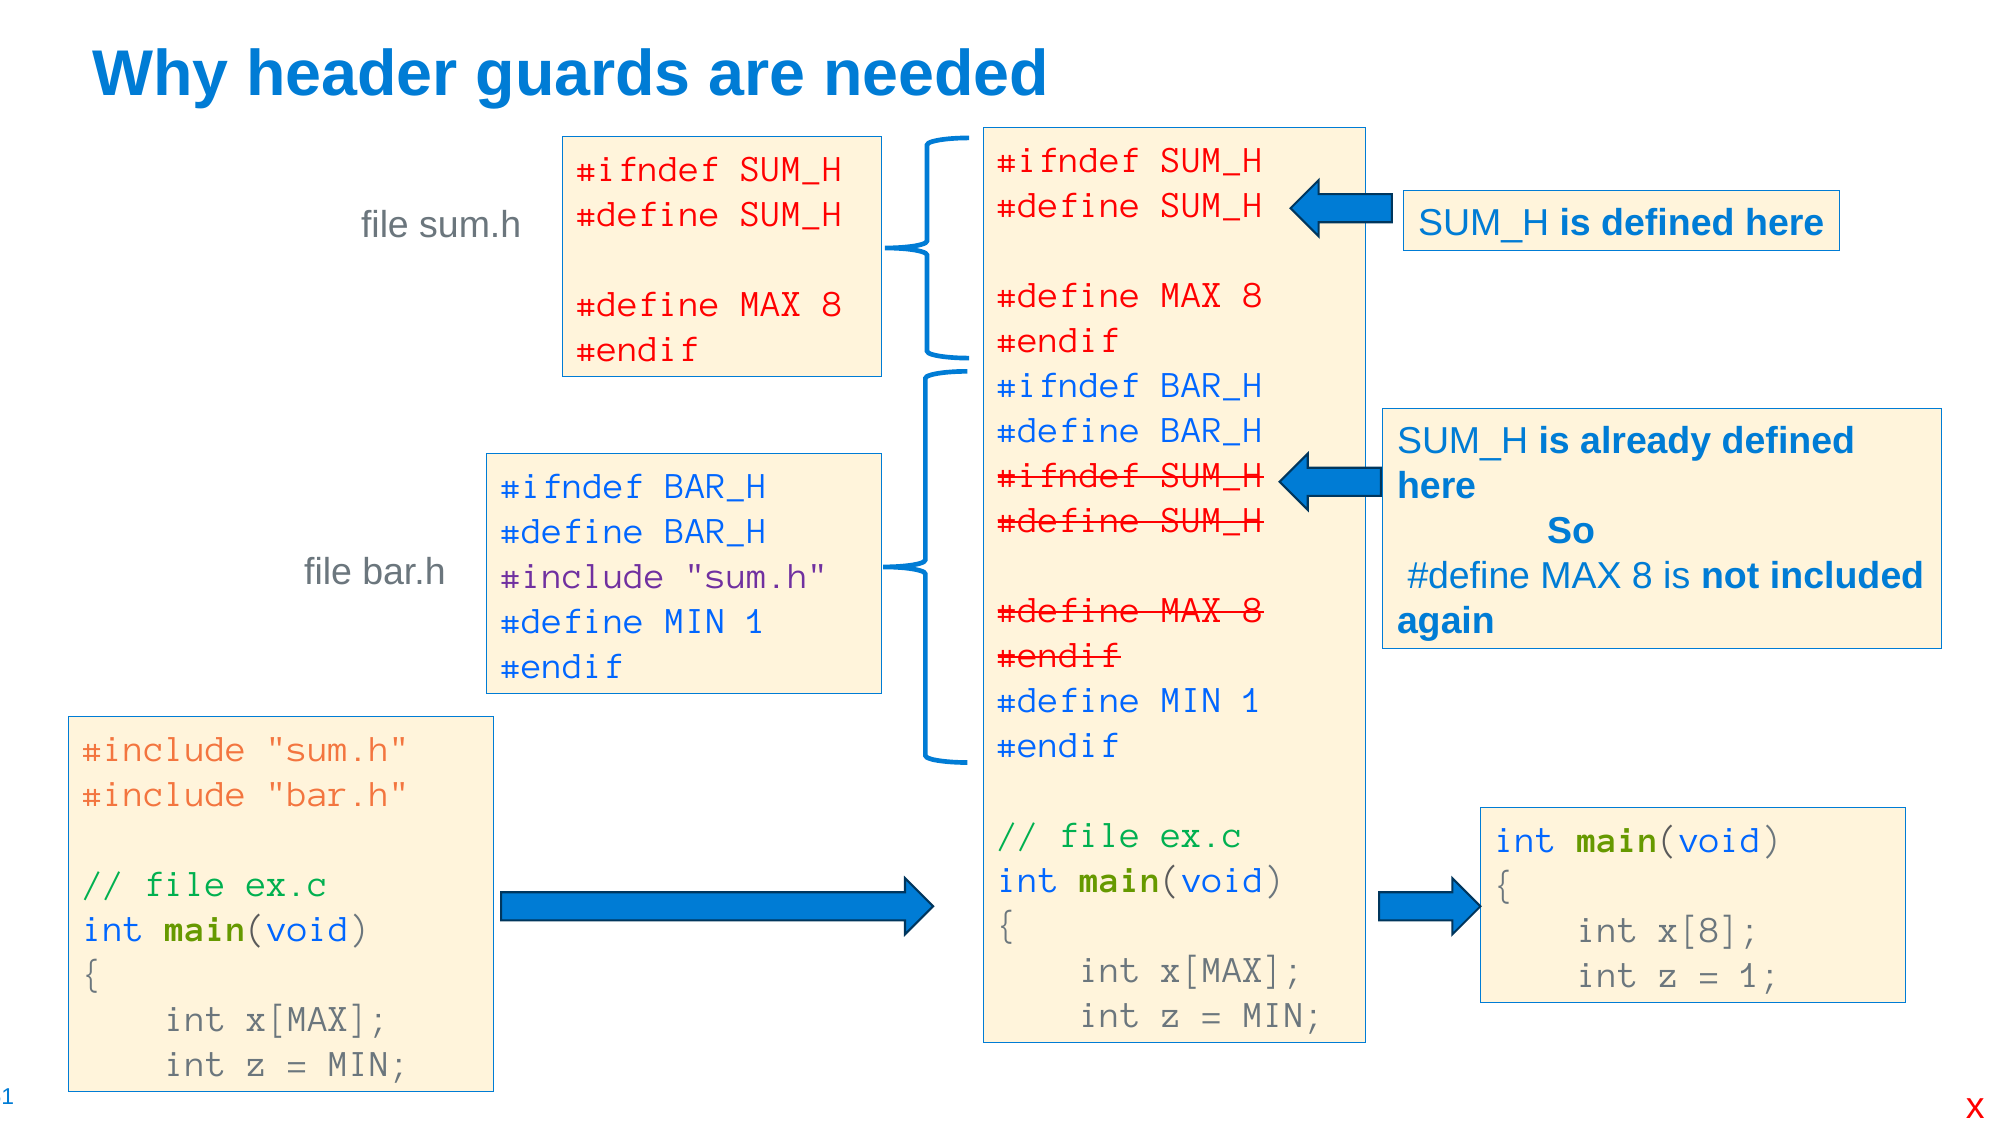

# Why header guards are needed
#ifndef SUM_H
#define SUM_H

#define MAX 8
#endif
#ifndef BAR_H
#define BAR_H
#ifndef SUM_H
#define SUM_H

#define MAX 8
#endif
#define MIN 1
#endif

// file ex.c
int main(void)
{
    int x[MAX];
    int z = MIN;
#ifndef SUM_H
#define SUM_H

#define MAX 8
#endif

file sum.h

#ifndef BAR_H
#define BAR_H
#include "sum.h"
#define MIN 1
#endif
file bar.h

SUM_H is defined here
SUM_H is already defined here
	So
 #define MAX 8 is not included again

#include "sum.h"
#include "bar.h"

// file ex.c
int main(void)
{
    int x[MAX];
    int z = MIN;
int main(void)
{
    int x[8];
    int z = 1;

x